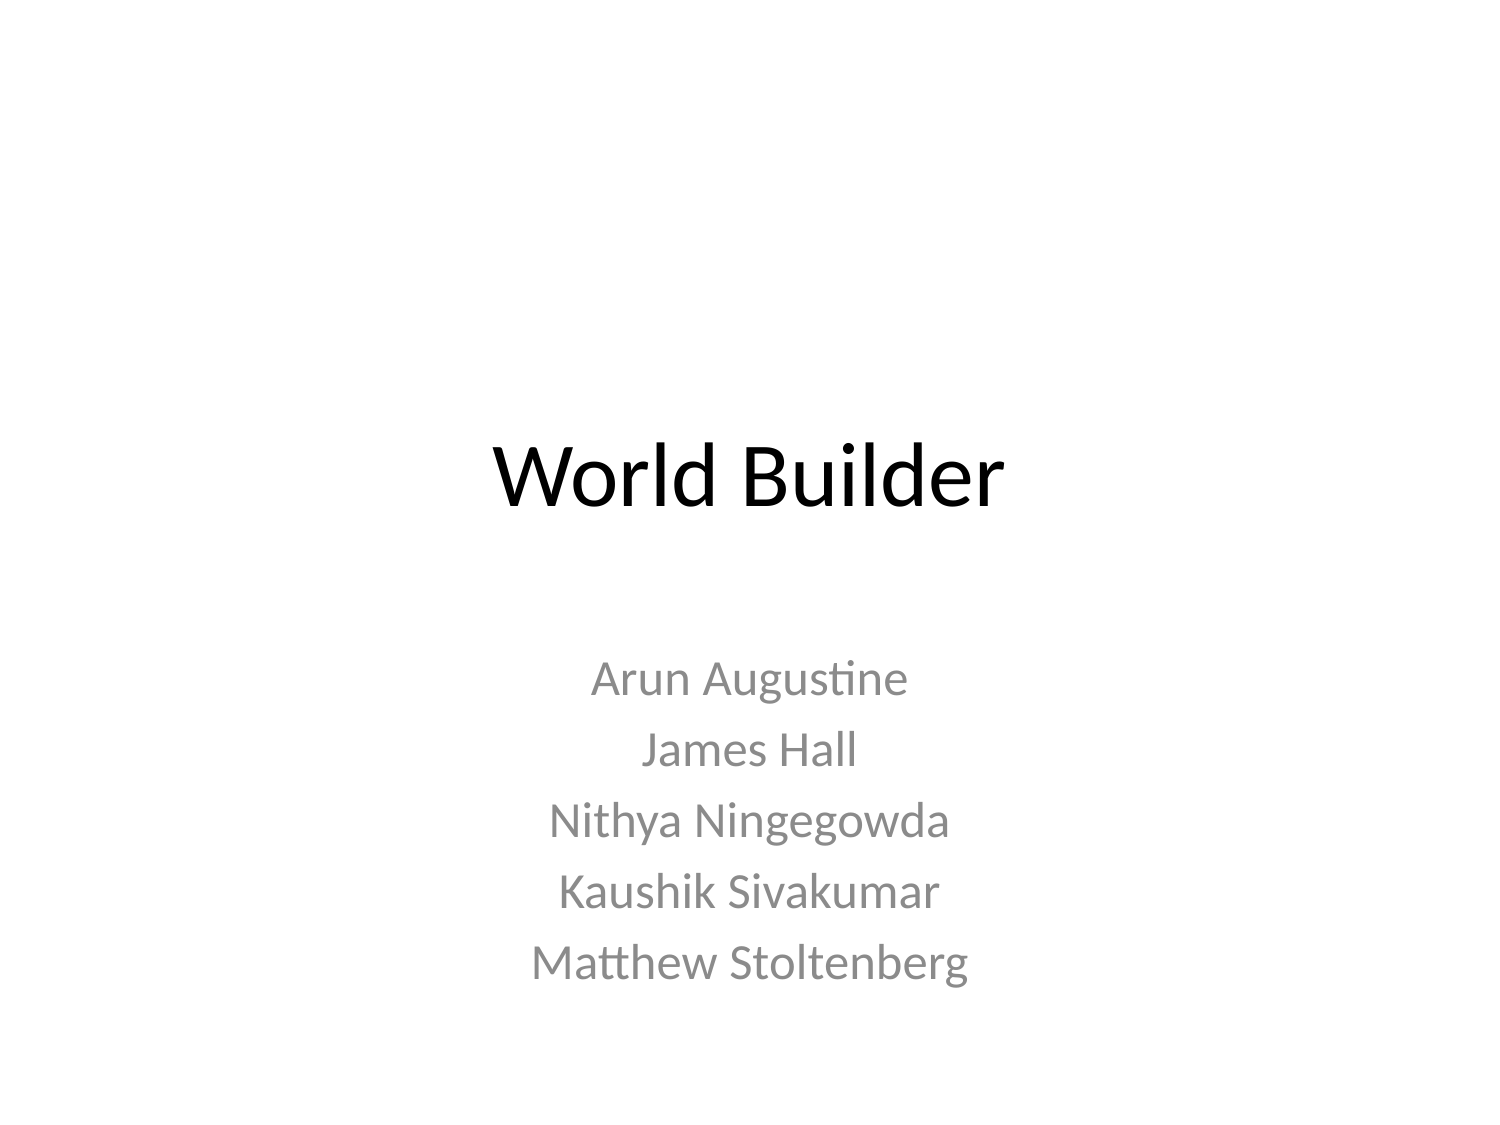

# World Builder
Arun Augustine
James Hall
Nithya Ningegowda
Kaushik Sivakumar
Matthew Stoltenberg